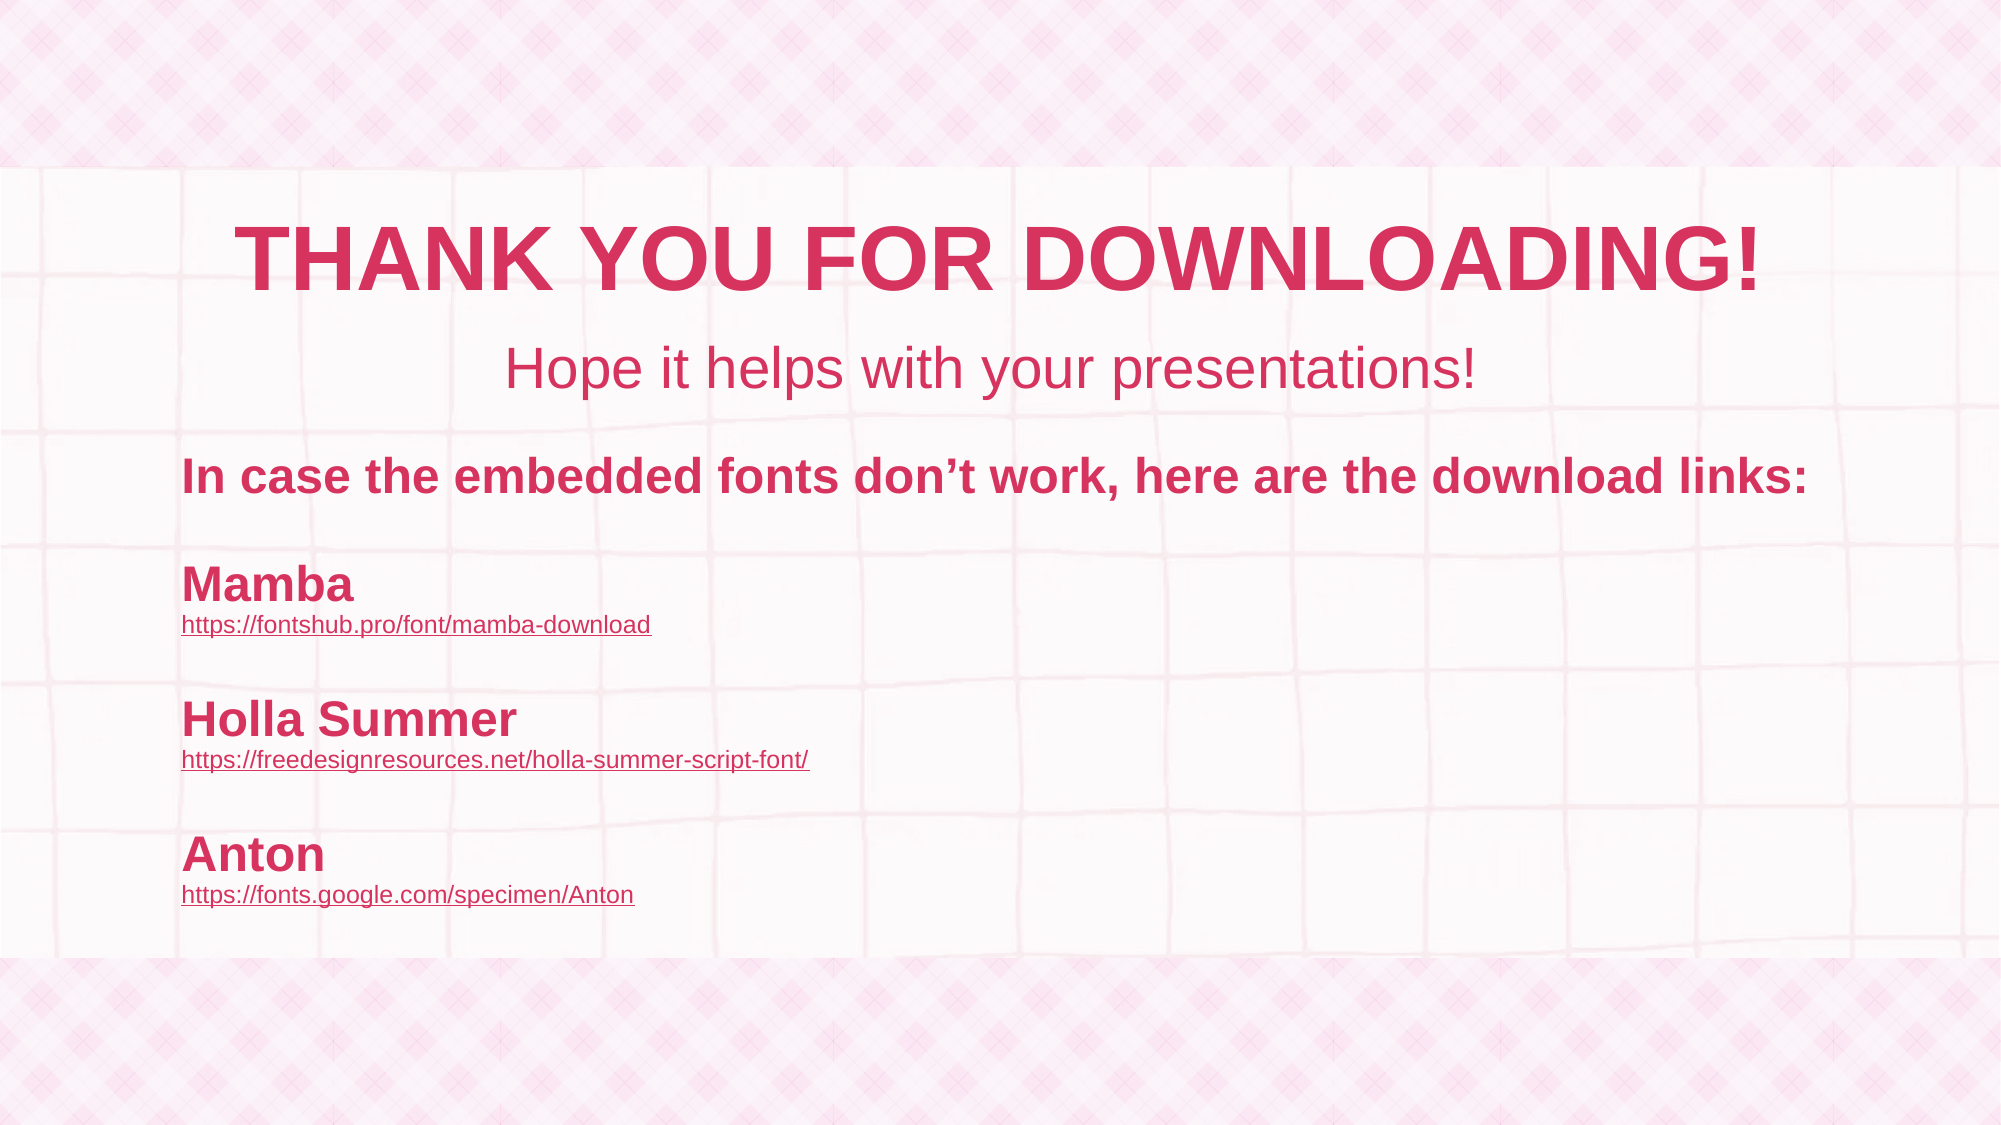

# THANK YOU FOR DOWNLOADING!
Hope it helps with your presentations!
In case the embedded fonts don’t work, here are the download links:

Mamba
https://fontshub.pro/font/mamba-download

Holla Summer
https://freedesignresources.net/holla-summer-script-font/

Anton
https://fonts.google.com/specimen/Anton